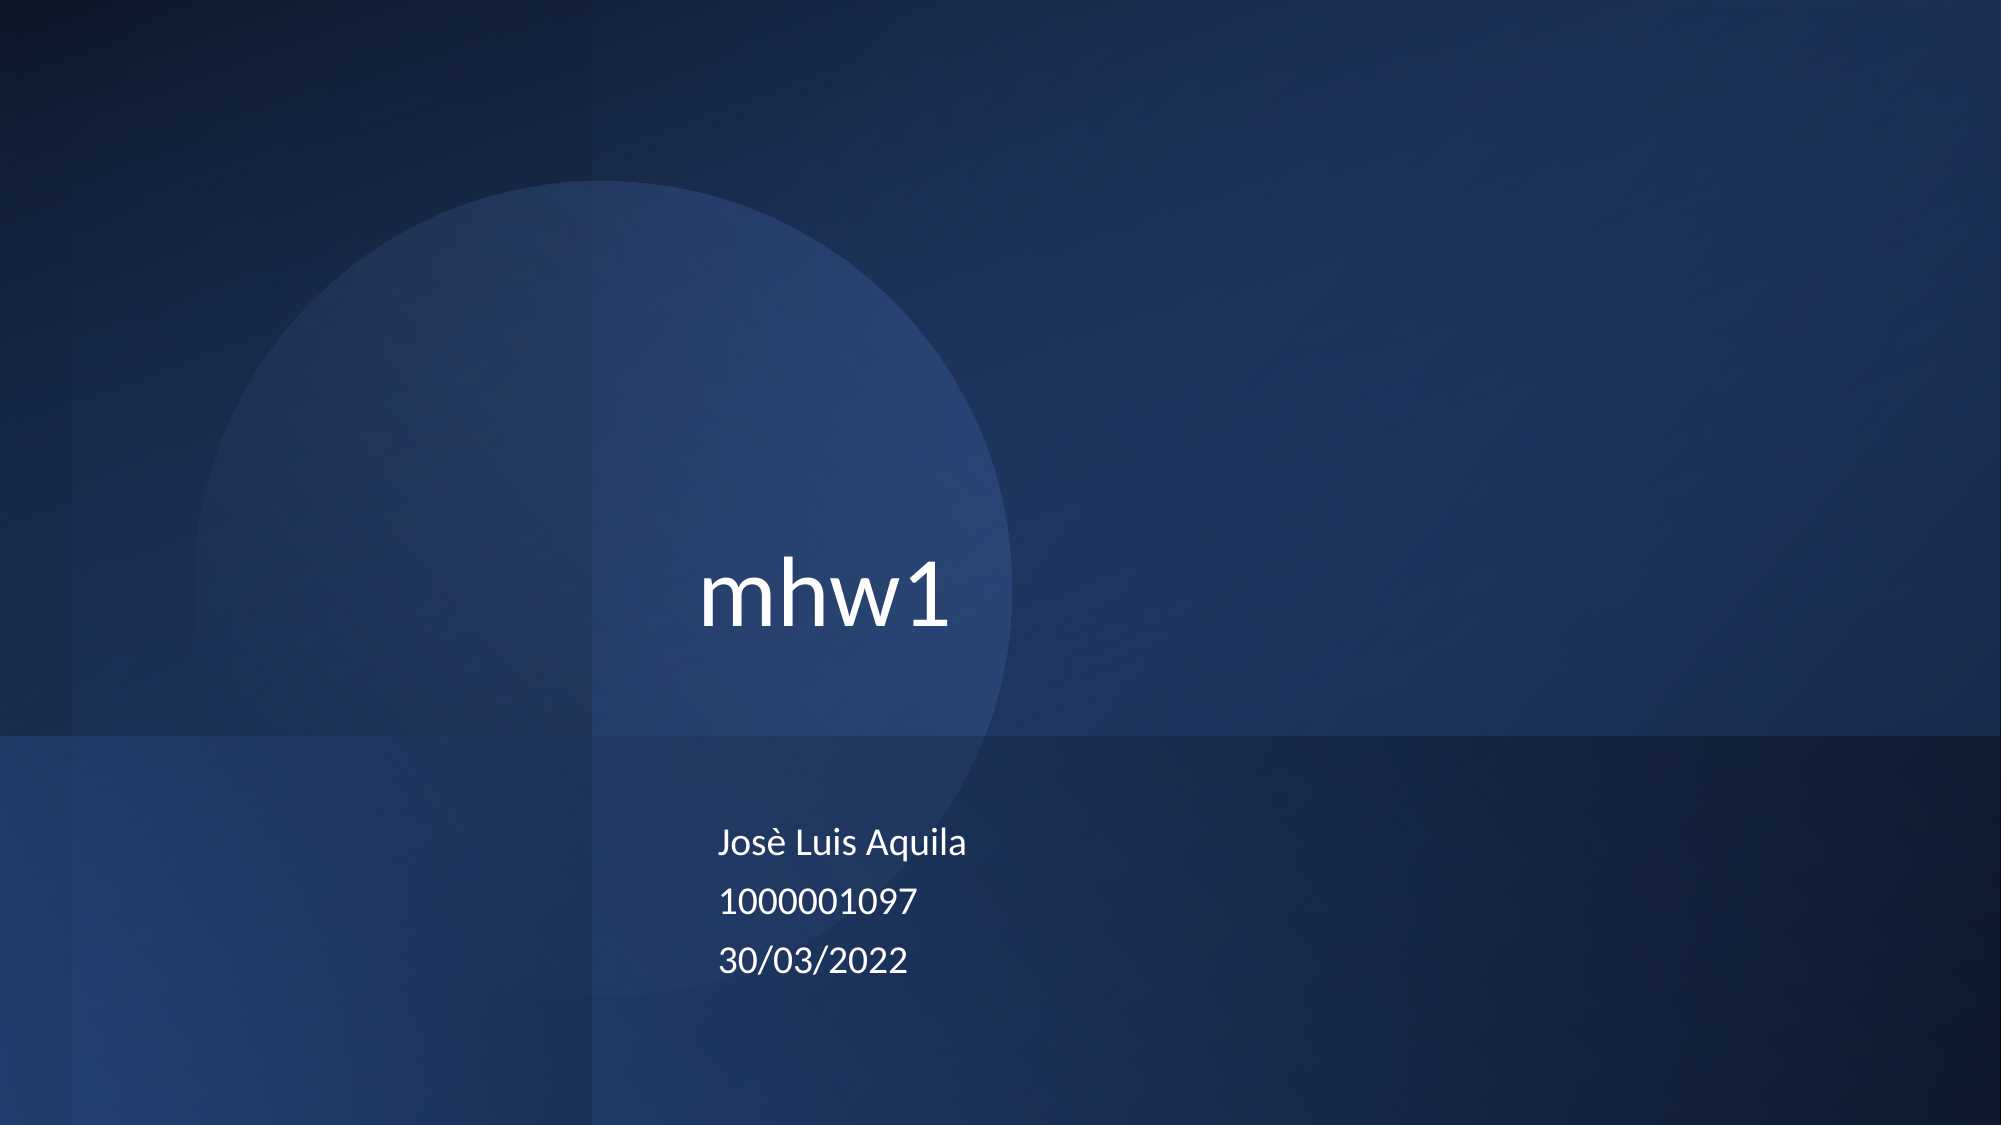

# mhw1

Josè Luis Aquila
1000001097
30/03/2022